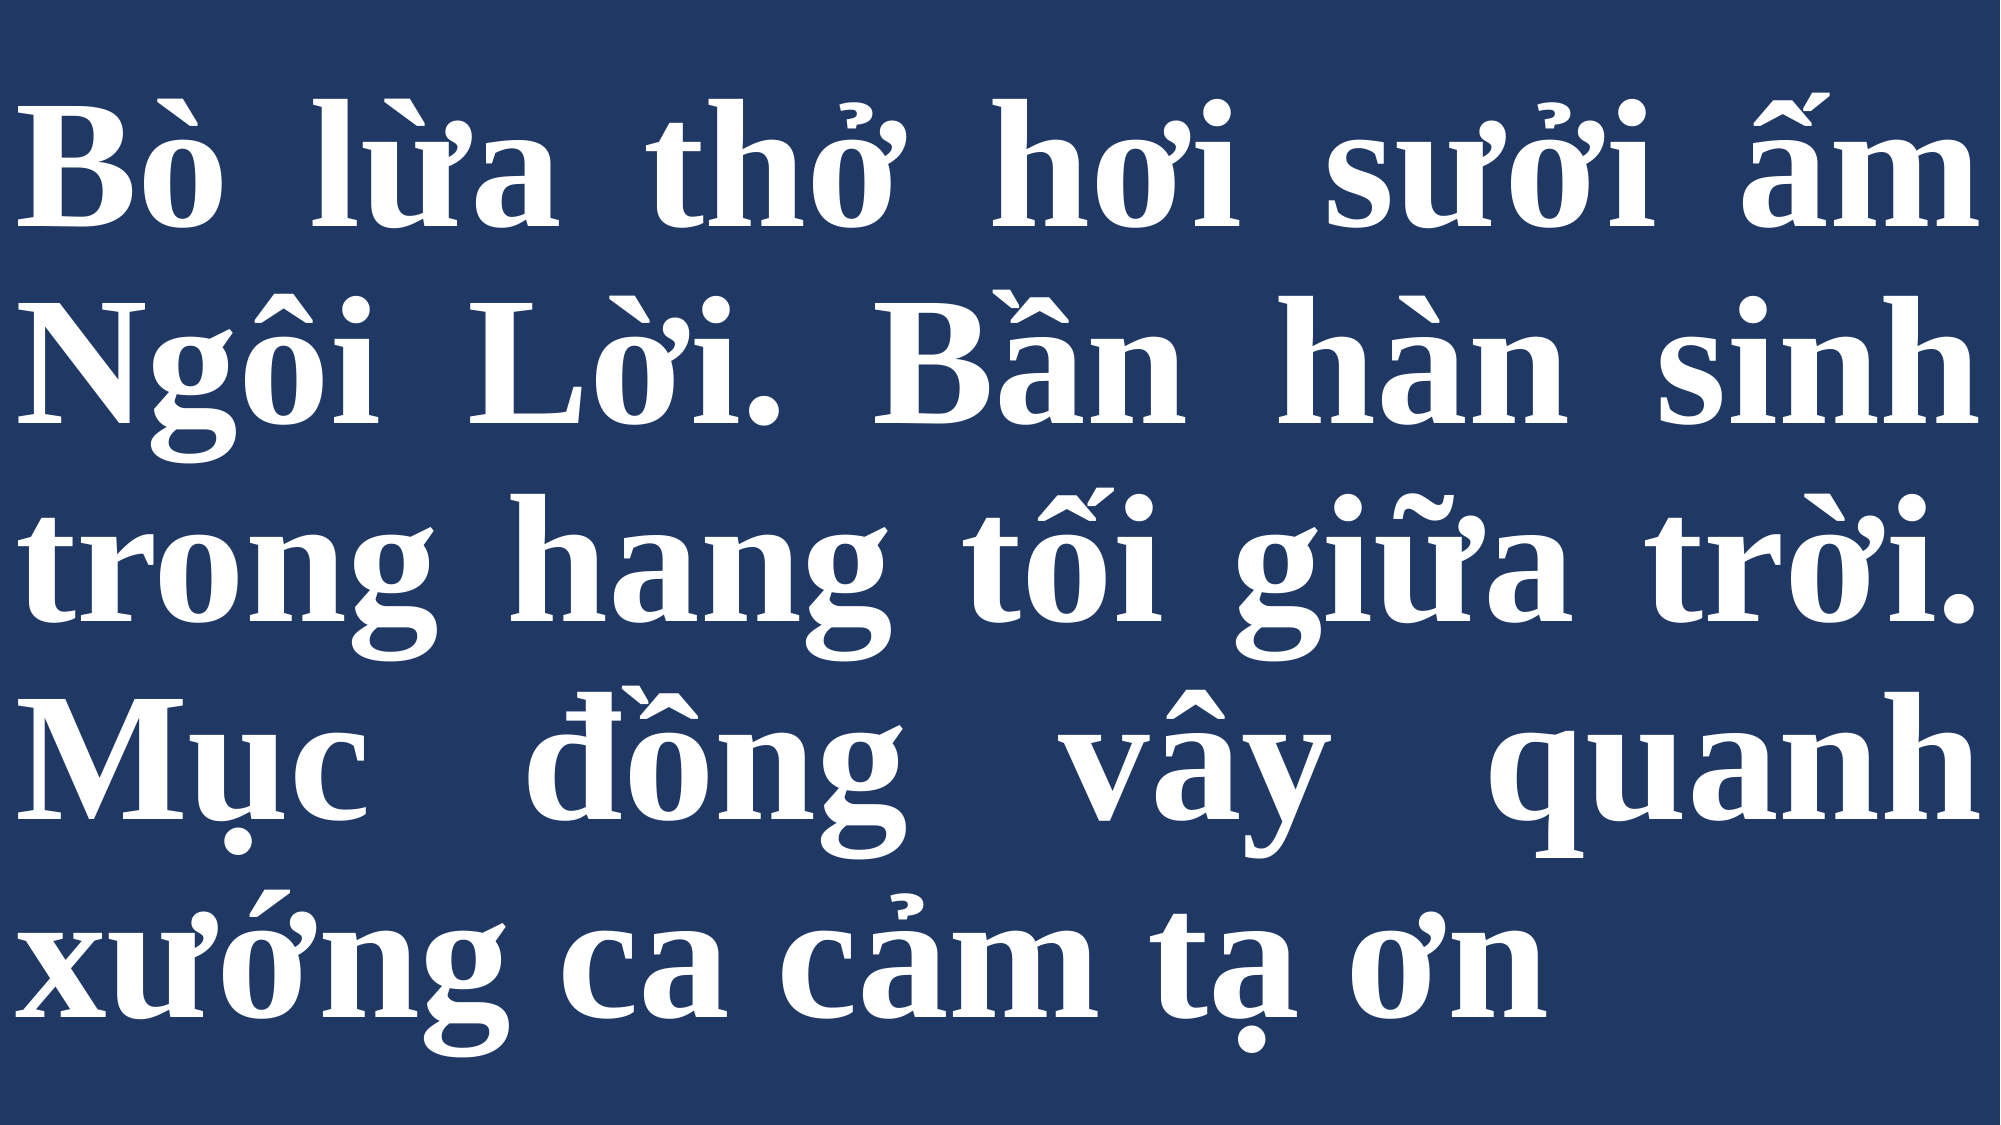

# Bò lừa thở hơi sưởi ấm Ngôi Lời. Bần hàn sinh trong hang tối giữa trời. Mục đồng vây quanh xướng ca cảm tạ ơn